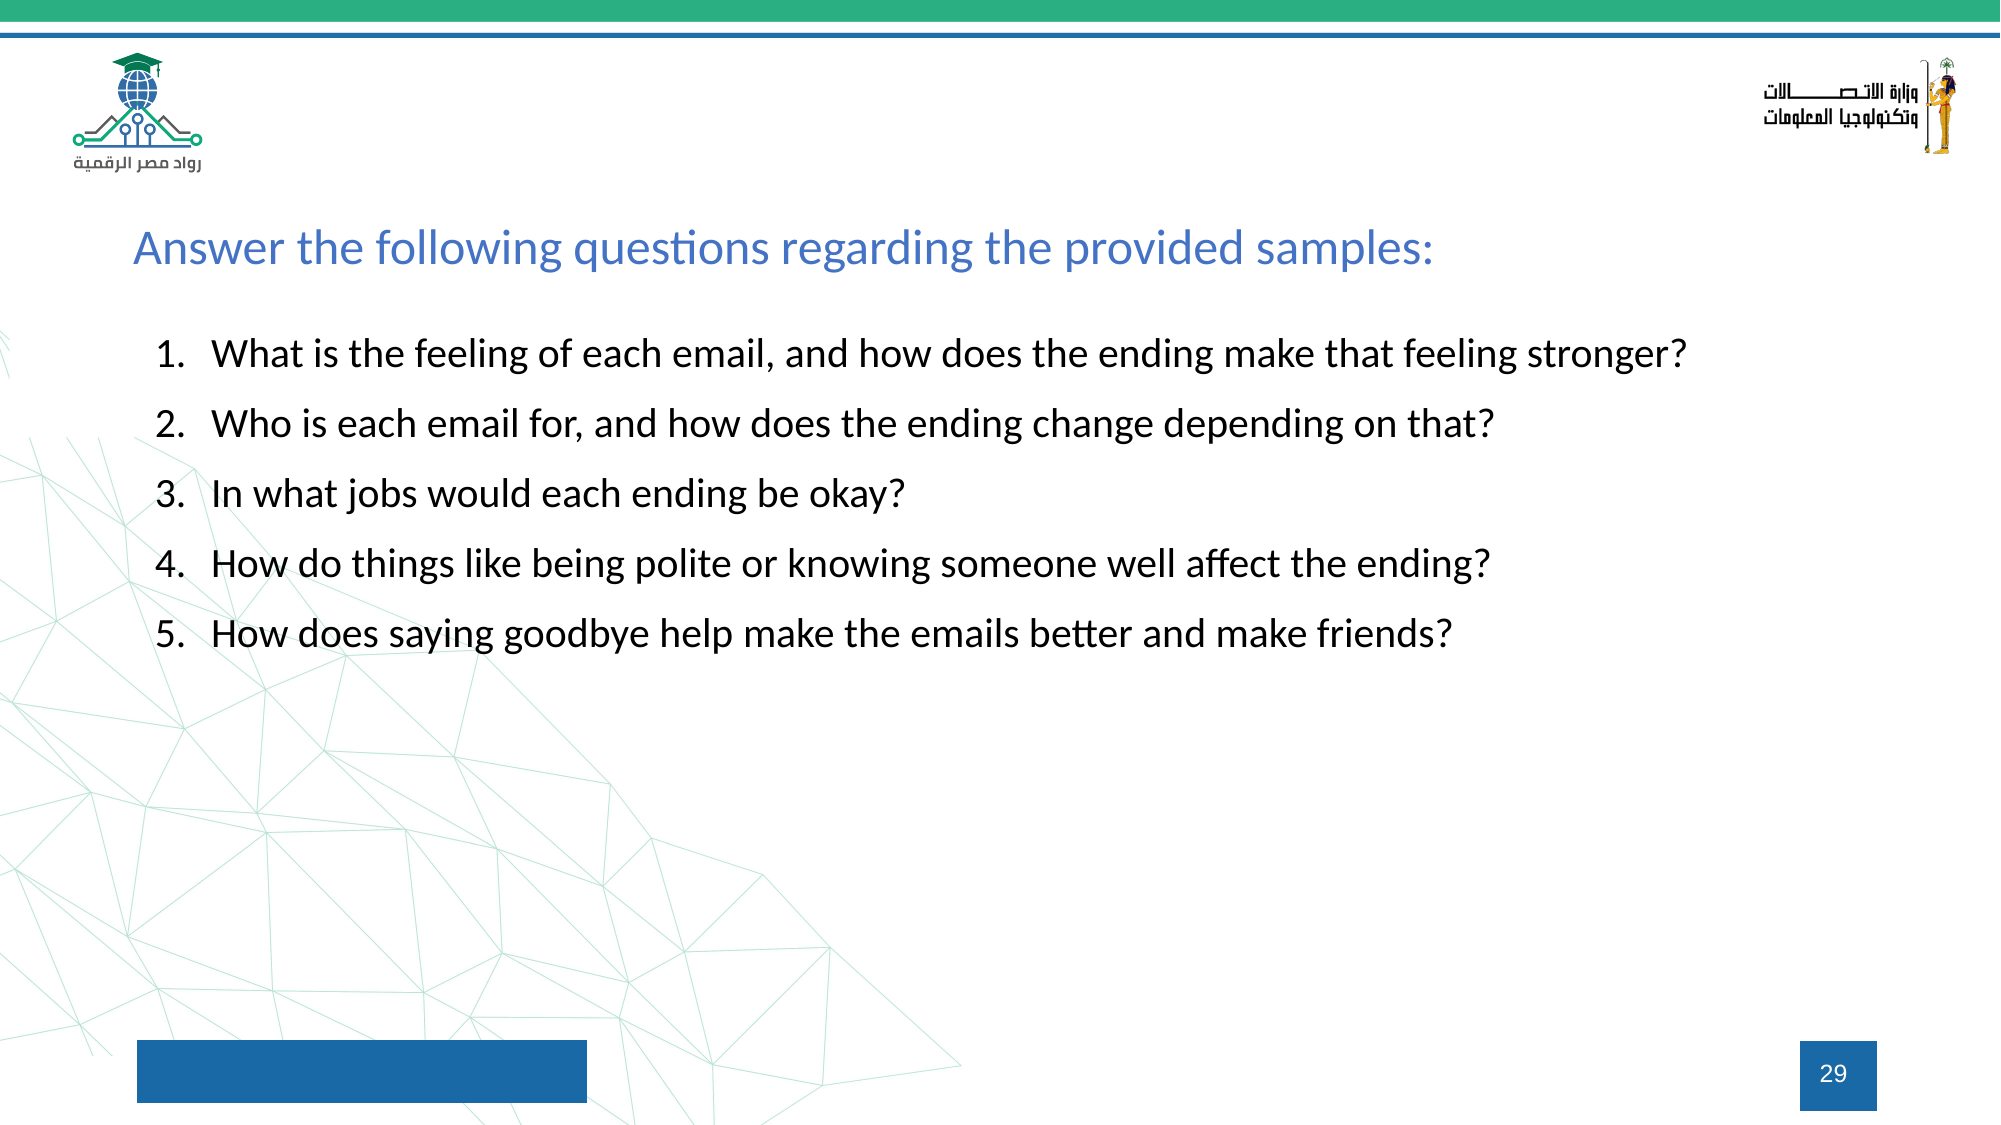

# Answer the following questions regarding the provided samples:
What is the feeling of each email, and how does the ending make that feeling stronger?
Who is each email for, and how does the ending change depending on that?
In what jobs would each ending be okay?
How do things like being polite or knowing someone well affect the ending?
How does saying goodbye help make the emails better and make friends?

29